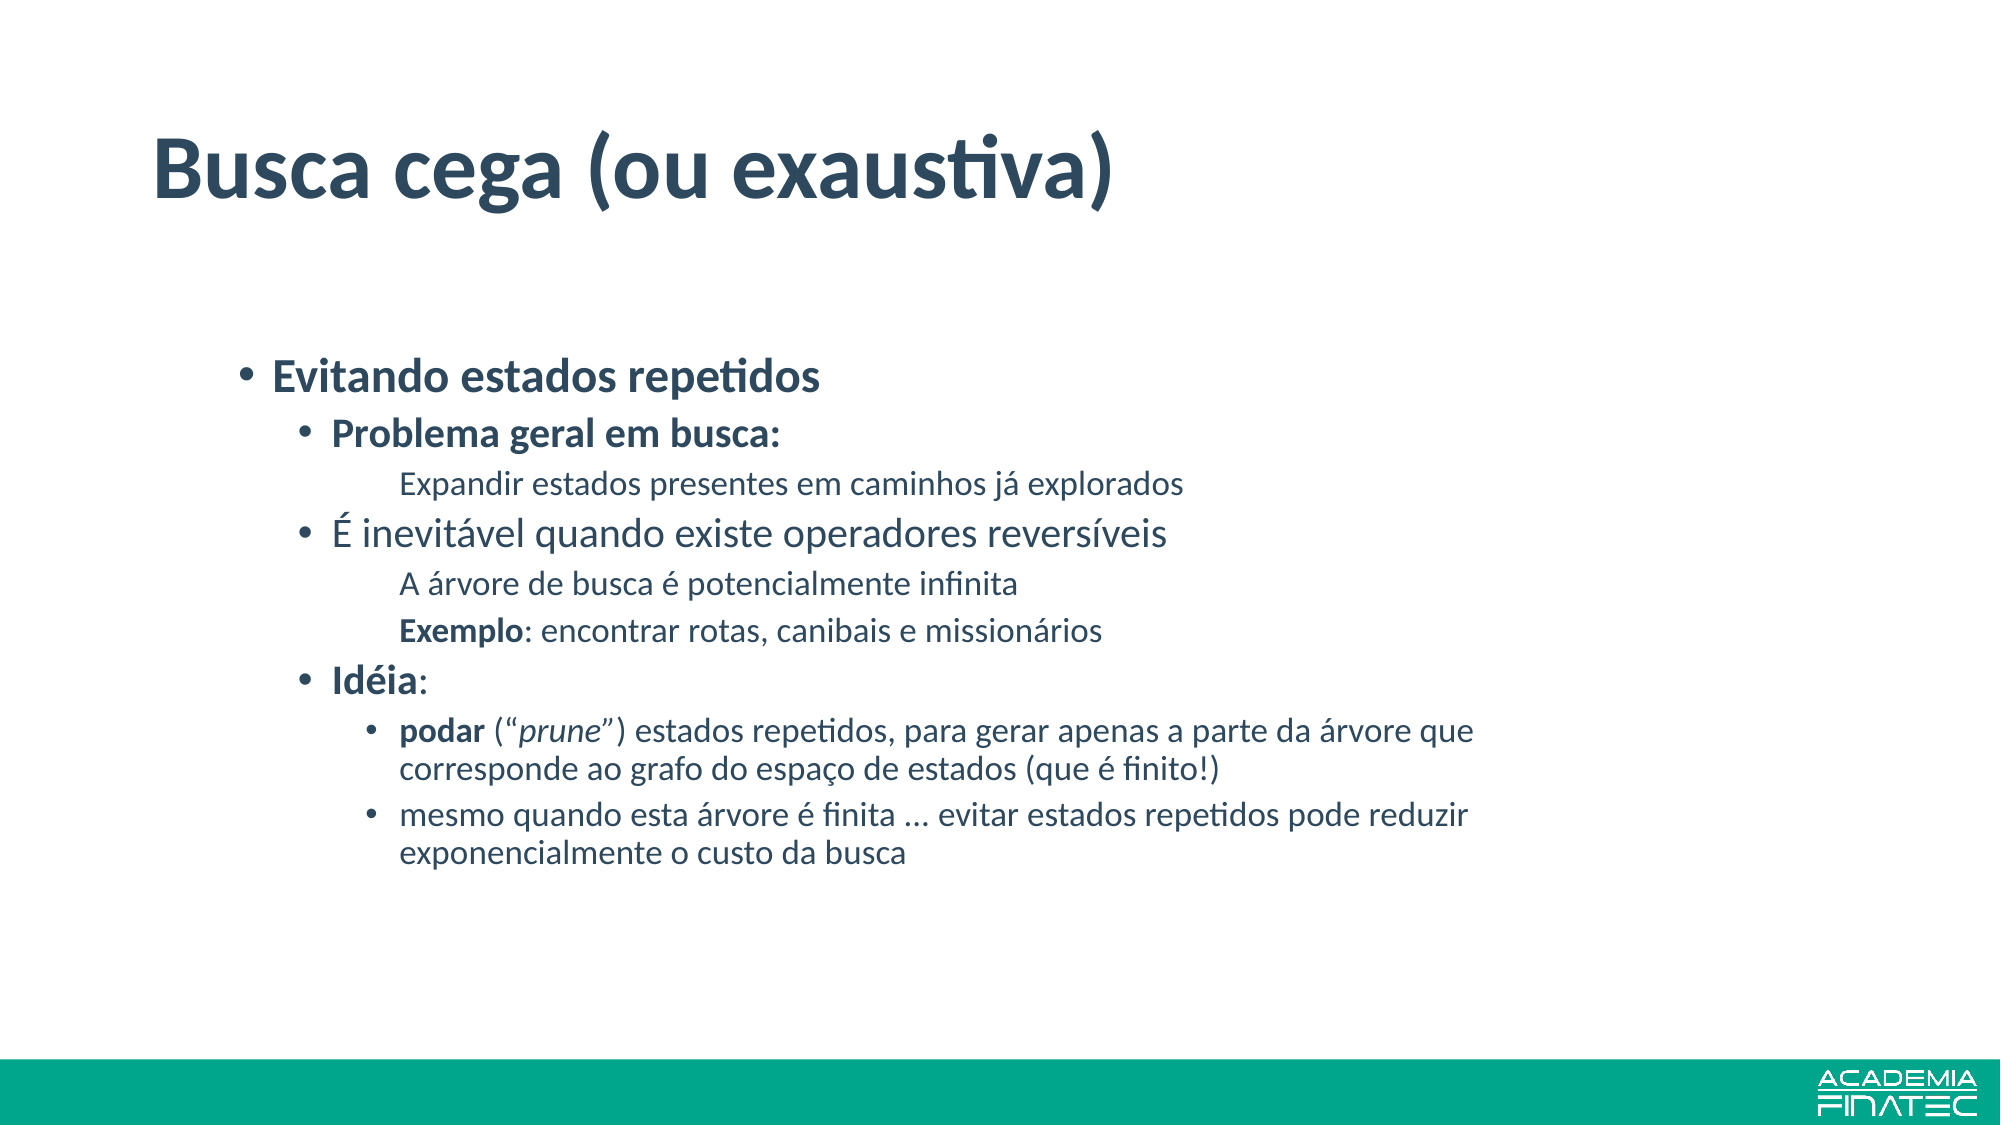

# Busca cega (ou exaustiva)
Evitando estados repetidos
Problema geral em busca:
	Expandir estados presentes em caminhos já explorados
É inevitável quando existe operadores reversíveis
	A árvore de busca é potencialmente infinita
	Exemplo: encontrar rotas, canibais e missionários
Idéia:
podar (“prune”) estados repetidos, para gerar apenas a parte da árvore que corresponde ao grafo do espaço de estados (que é finito!)
mesmo quando esta árvore é finita ... evitar estados repetidos pode reduzir exponencialmente o custo da busca